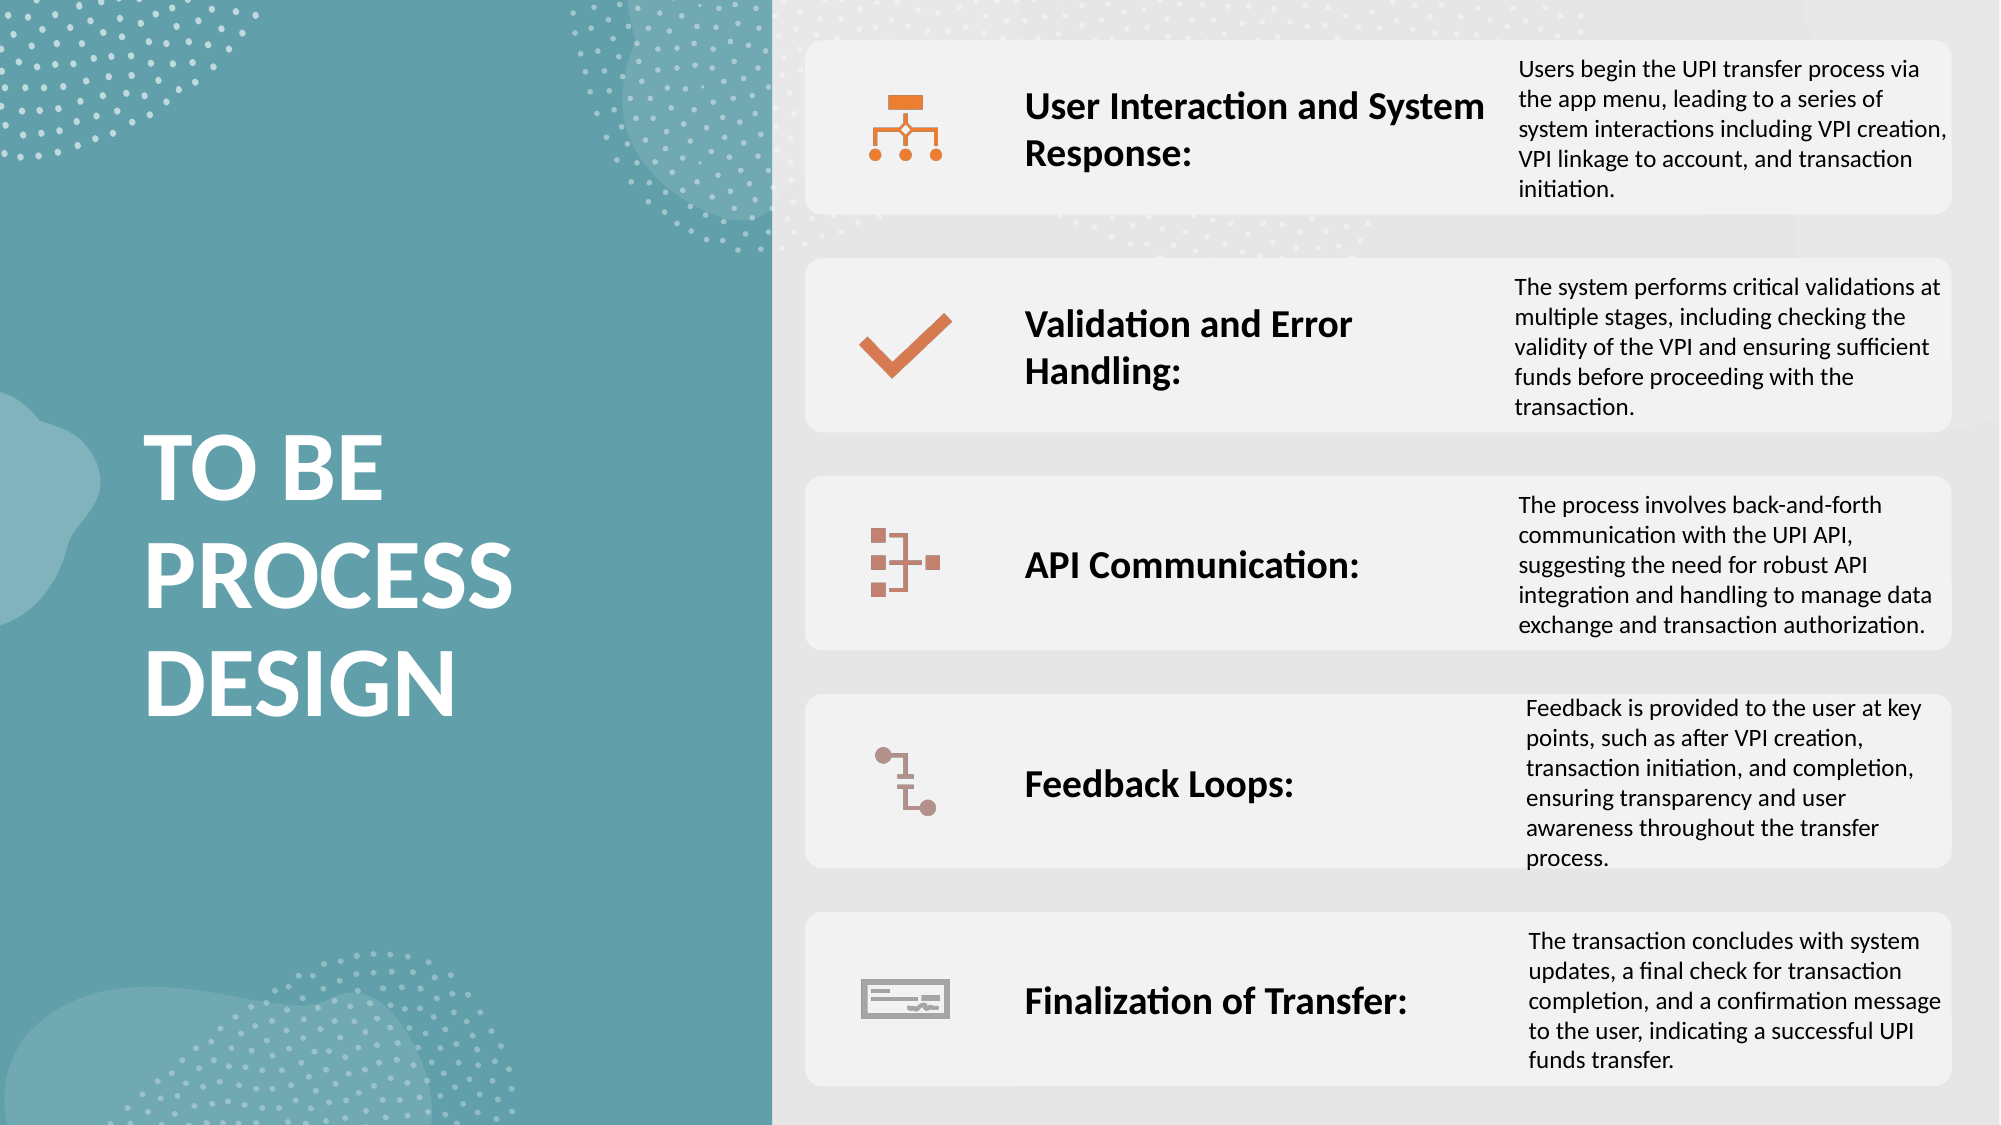

User Interaction and System Response:
Users begin the UPI transfer process via the app menu, leading to a series of system interactions including VPI creation, VPI linkage to account, and transaction initiation.
Validation and Error Handling:
The system performs critical validations at multiple stages, including checking the validity of the VPI and ensuring sufficient funds before proceeding with the transaction.
API Communication:
The process involves back-and-forth communication with the UPI API, suggesting the need for robust API integration and handling to manage data exchange and transaction authorization.
Feedback Loops:
Feedback is provided to the user at key points, such as after VPI creation, transaction initiation, and completion, ensuring transparency and user awareness throughout the transfer process.
Finalization of Transfer:
The transaction concludes with system updates, a final check for transaction completion, and a confirmation message to the user, indicating a successful UPI funds transfer.
# TO BE PROCESS DESIGN